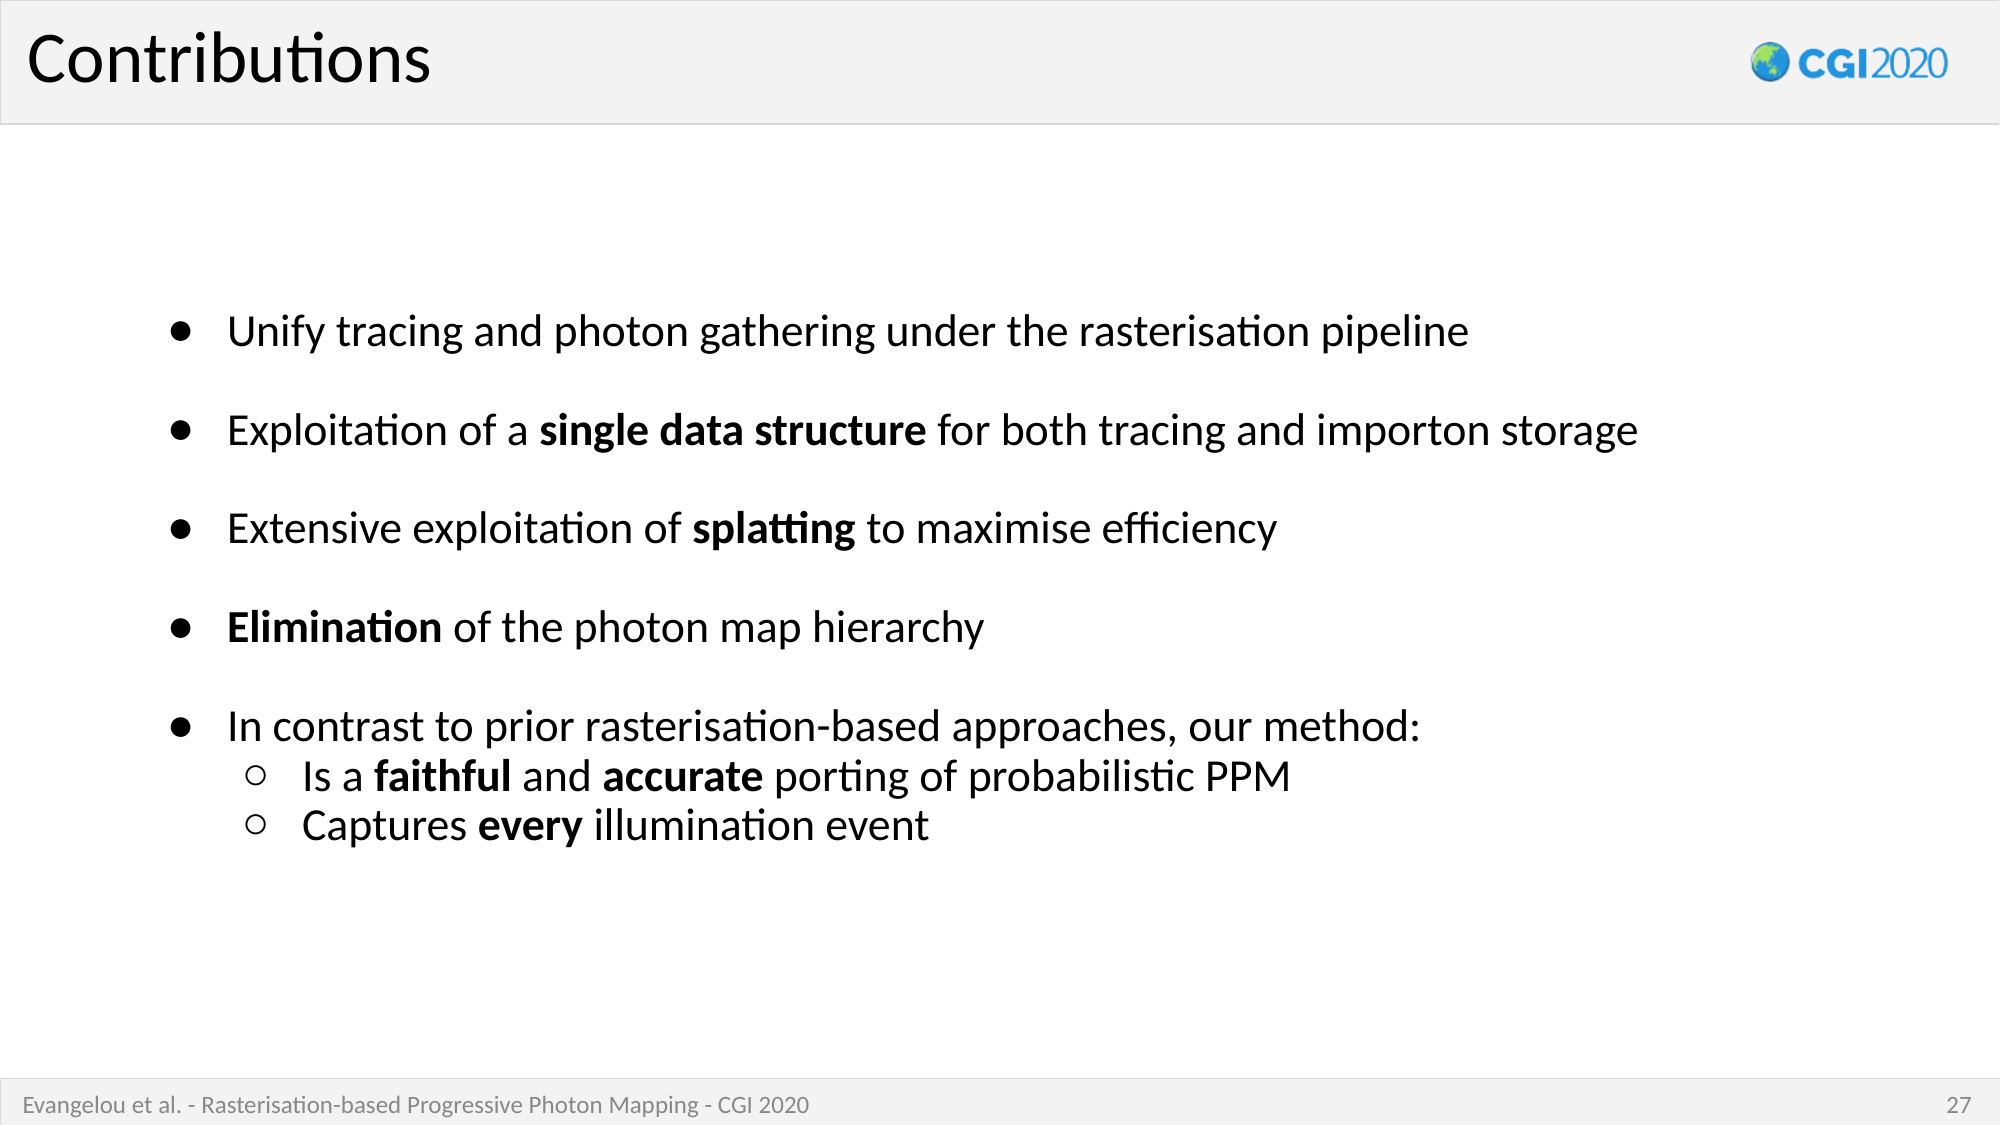

Contributions
Unify tracing and photon gathering under the rasterisation pipeline

Exploitation of a single data structure for both tracing and importon storage

Extensive exploitation of splatting to maximise efficiency

Elimination of the photon map hierarchy

In contrast to prior rasterisation-based approaches, our method:
Is a faithful and accurate porting of probabilistic PPM
Captures every illumination event
27